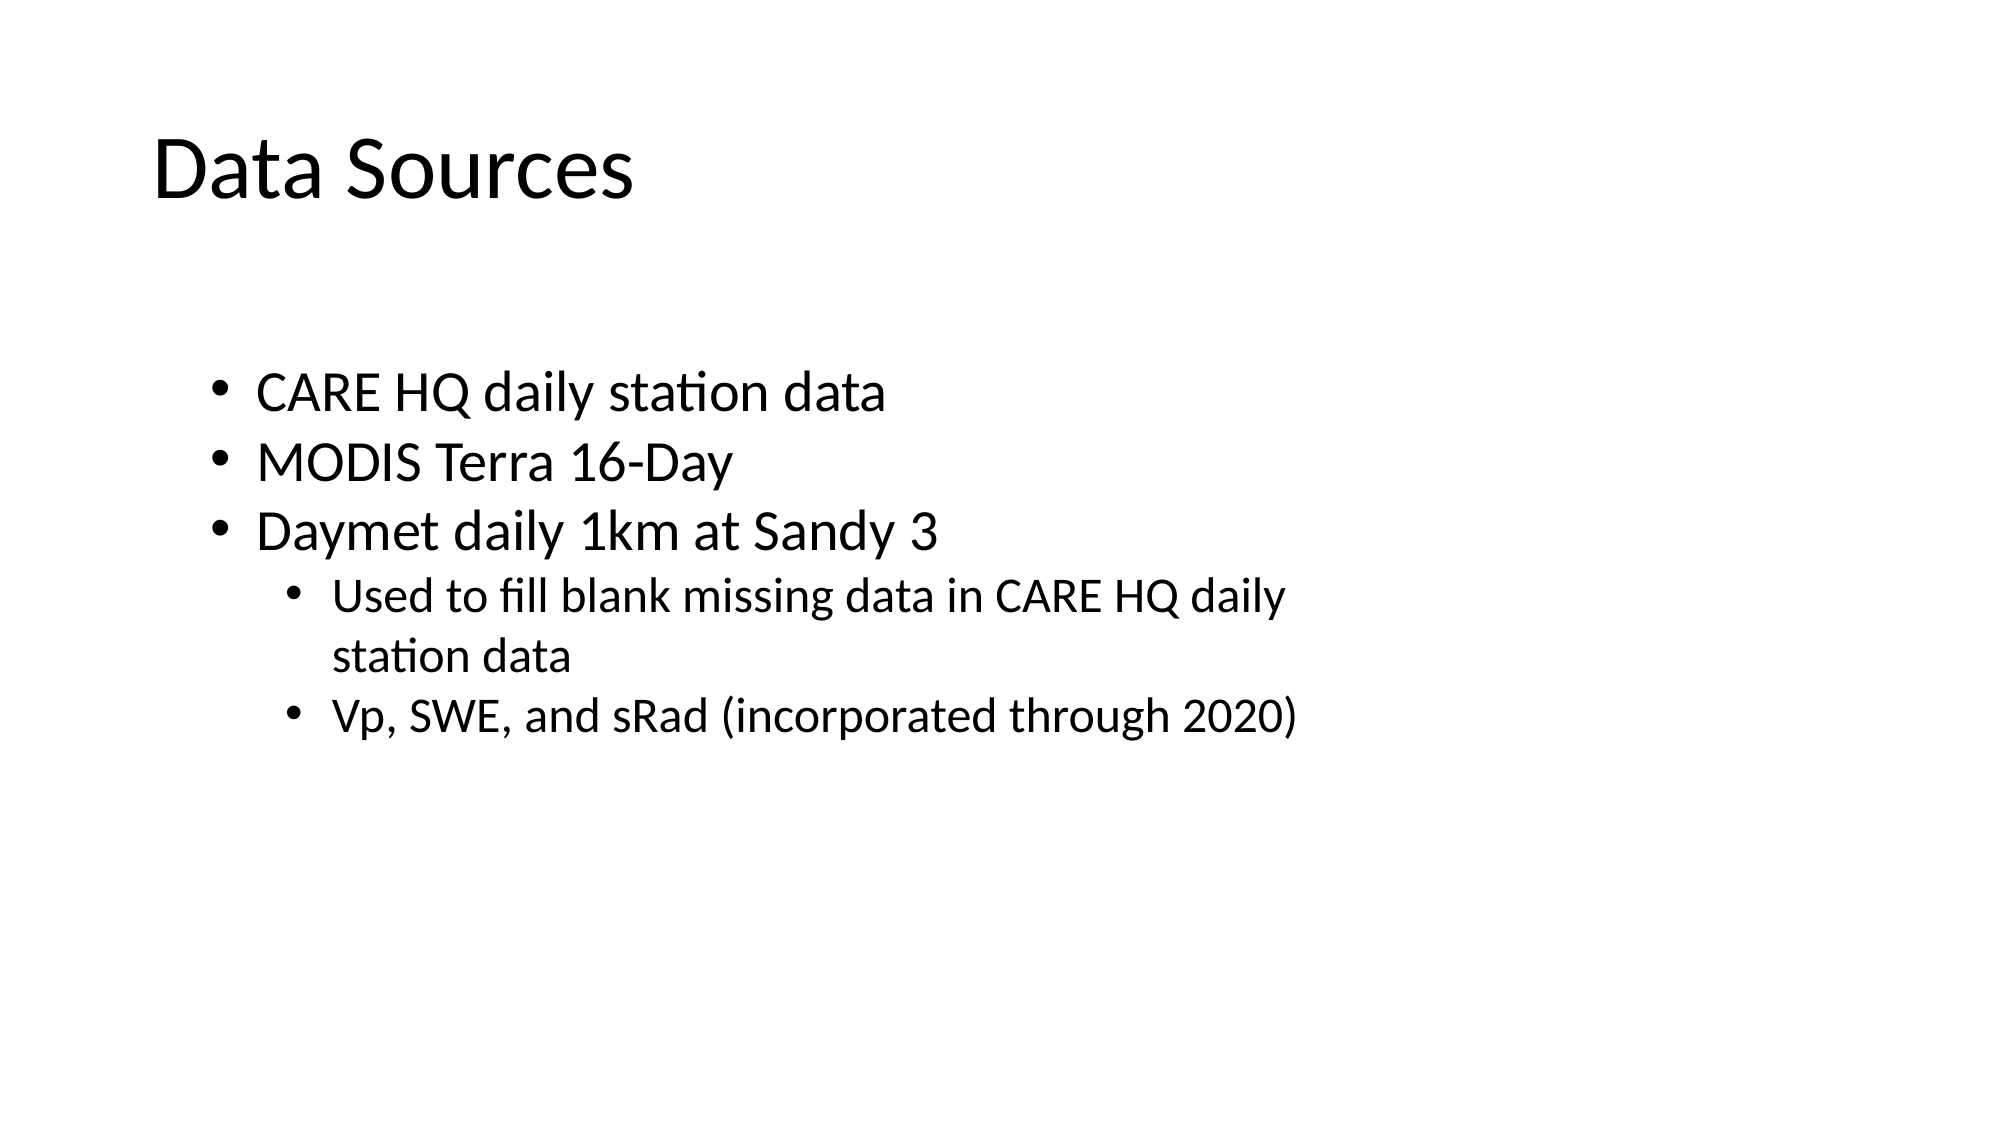

# Data Sources
CARE HQ daily station data
MODIS Terra 16-Day
Daymet daily 1km at Sandy 3
Used to fill blank missing data in CARE HQ daily station data
Vp, SWE, and sRad (incorporated through 2020)